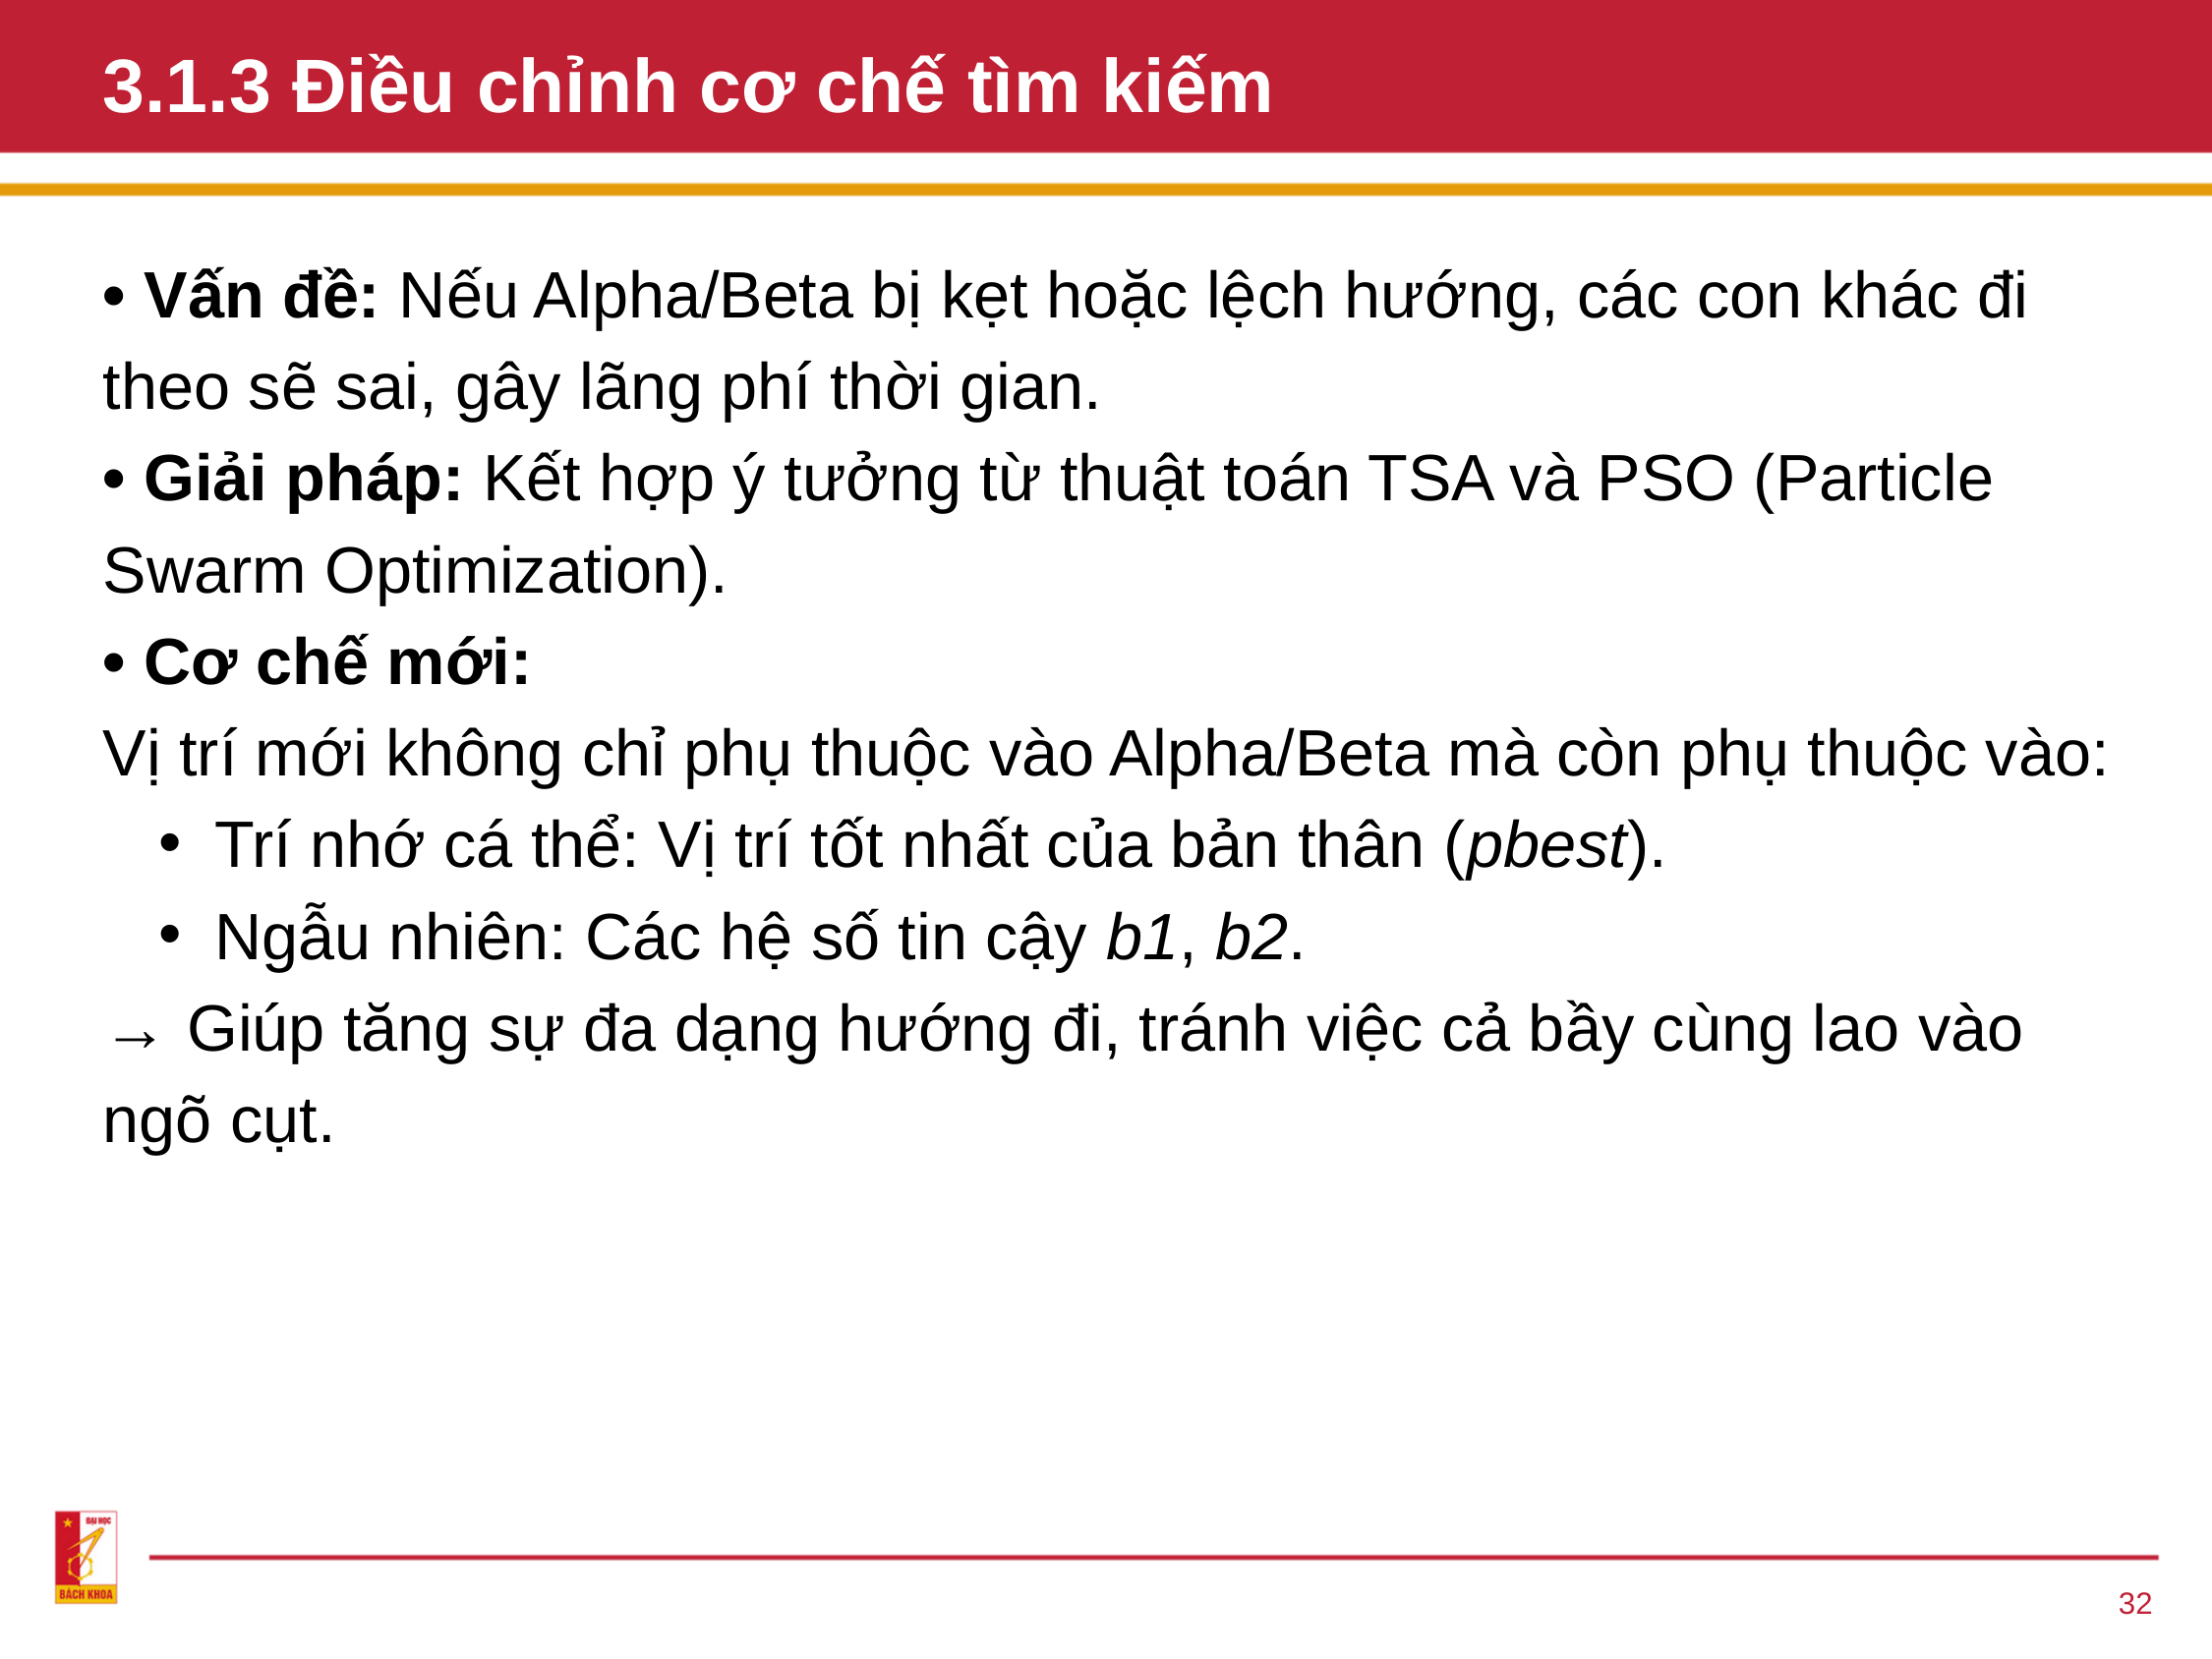

3.1.3 Điều chỉnh cơ chế tìm kiếm
• Vấn đề: Nếu Alpha/Beta bị kẹt hoặc lệch hướng, các con khác đi theo sẽ sai, gây lãng phí thời gian.
• Giải pháp: Kết hợp ý tưởng từ thuật toán TSA và PSO (Particle Swarm Optimization).
• Cơ chế mới:
Vị trí mới không chỉ phụ thuộc vào Alpha/Beta mà còn phụ thuộc vào:
Trí nhớ cá thể: Vị trí tốt nhất của bản thân (pbest).
Ngẫu nhiên: Các hệ số tin cậy b1, b2.
→ Giúp tăng sự đa dạng hướng đi, tránh việc cả bầy cùng lao vào ngõ cụt.
32